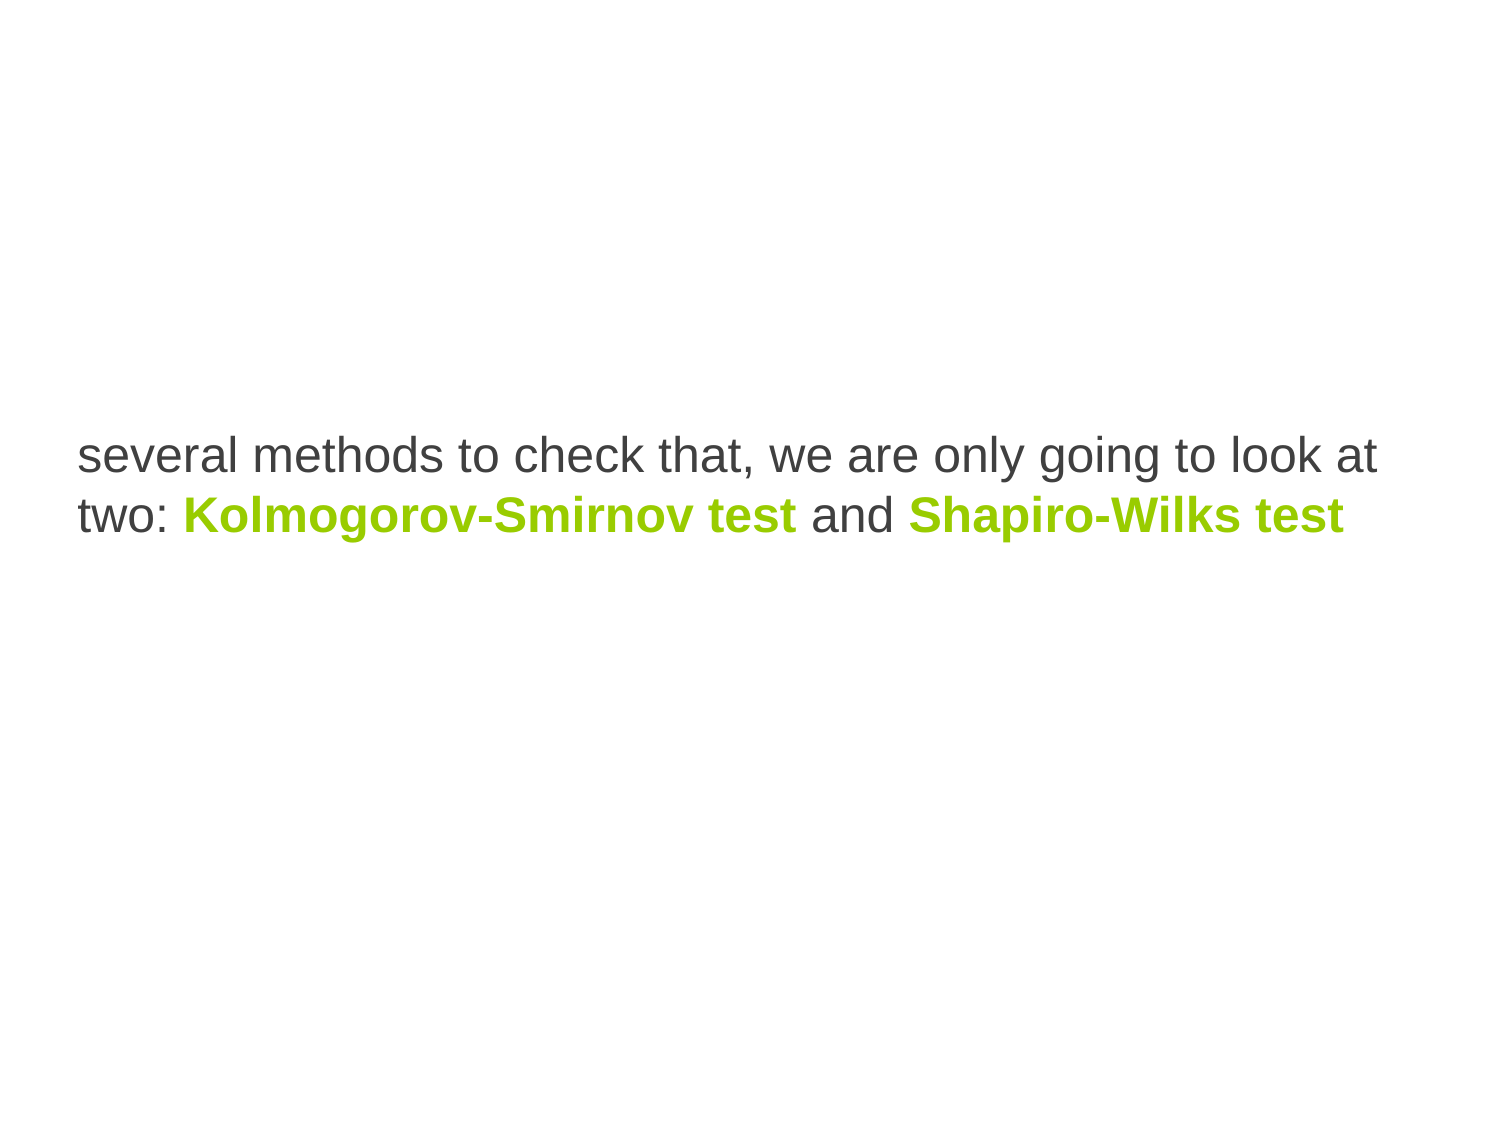

several methods to check that, we are only going to look at two: Kolmogorov-Smirnov test and Shapiro-Wilks test